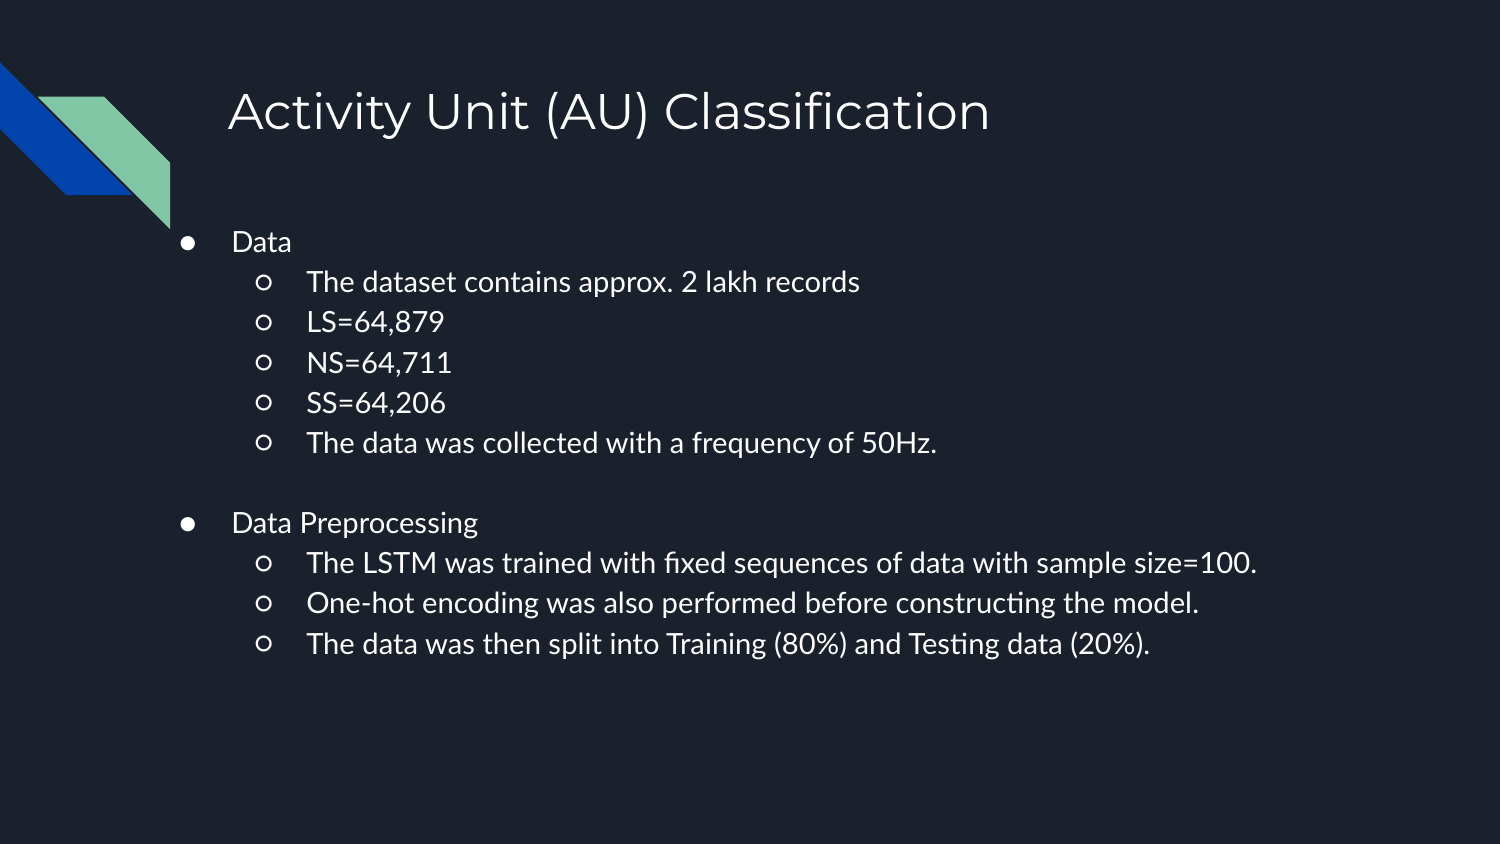

# Activity Unit (AU) Classification
Data
The dataset contains approx. 2 lakh records
LS=64,879
NS=64,711
SS=64,206
The data was collected with a frequency of 50Hz.

Data Preprocessing
The LSTM was trained with fixed sequences of data with sample size=100.
One-hot encoding was also performed before constructing the model.
The data was then split into Training (80%) and Testing data (20%).